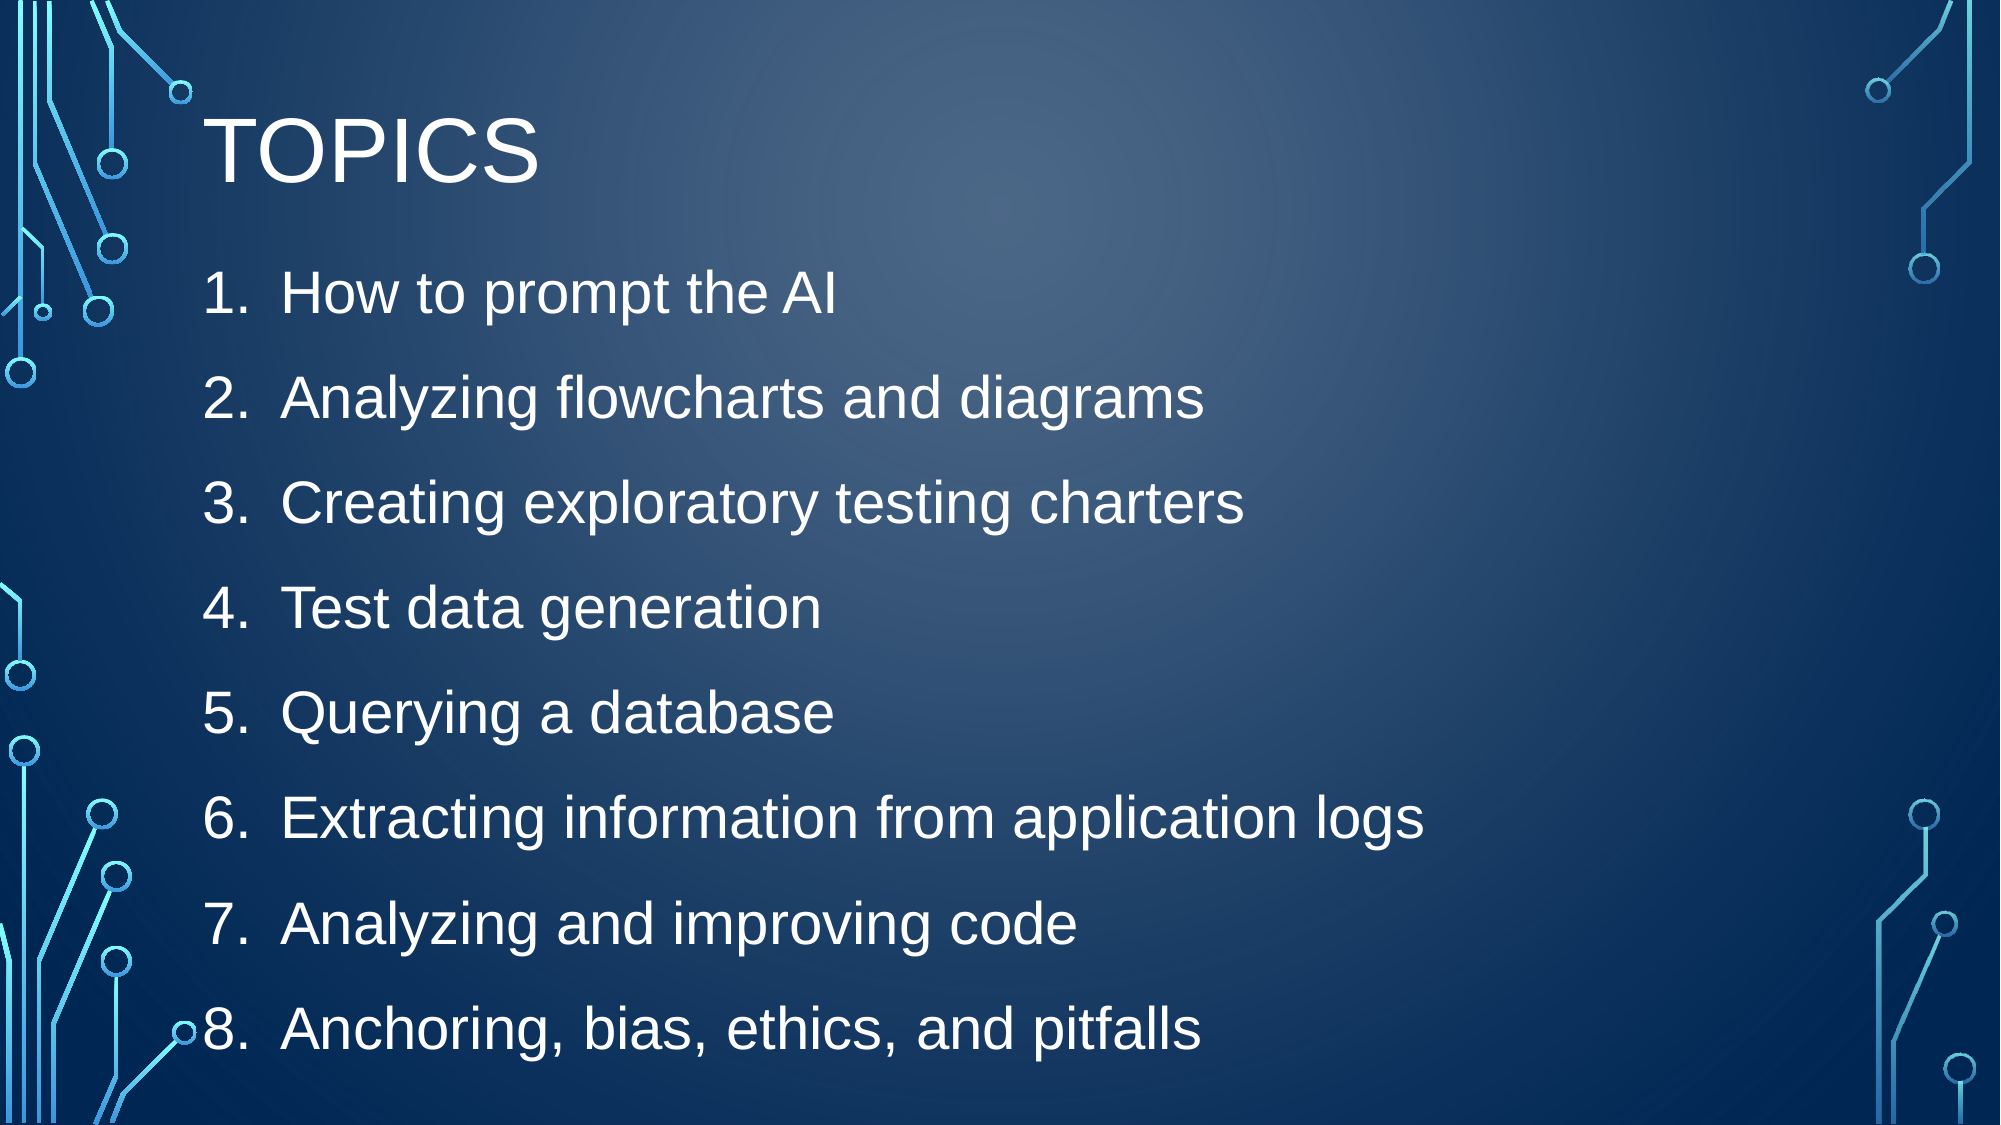

# TOPICS
How to prompt the AI
Analyzing flowcharts and diagrams
Creating exploratory testing charters
Test data generation
Querying a database
Extracting information from application logs
Analyzing and improving code
Anchoring, bias, ethics, and pitfalls